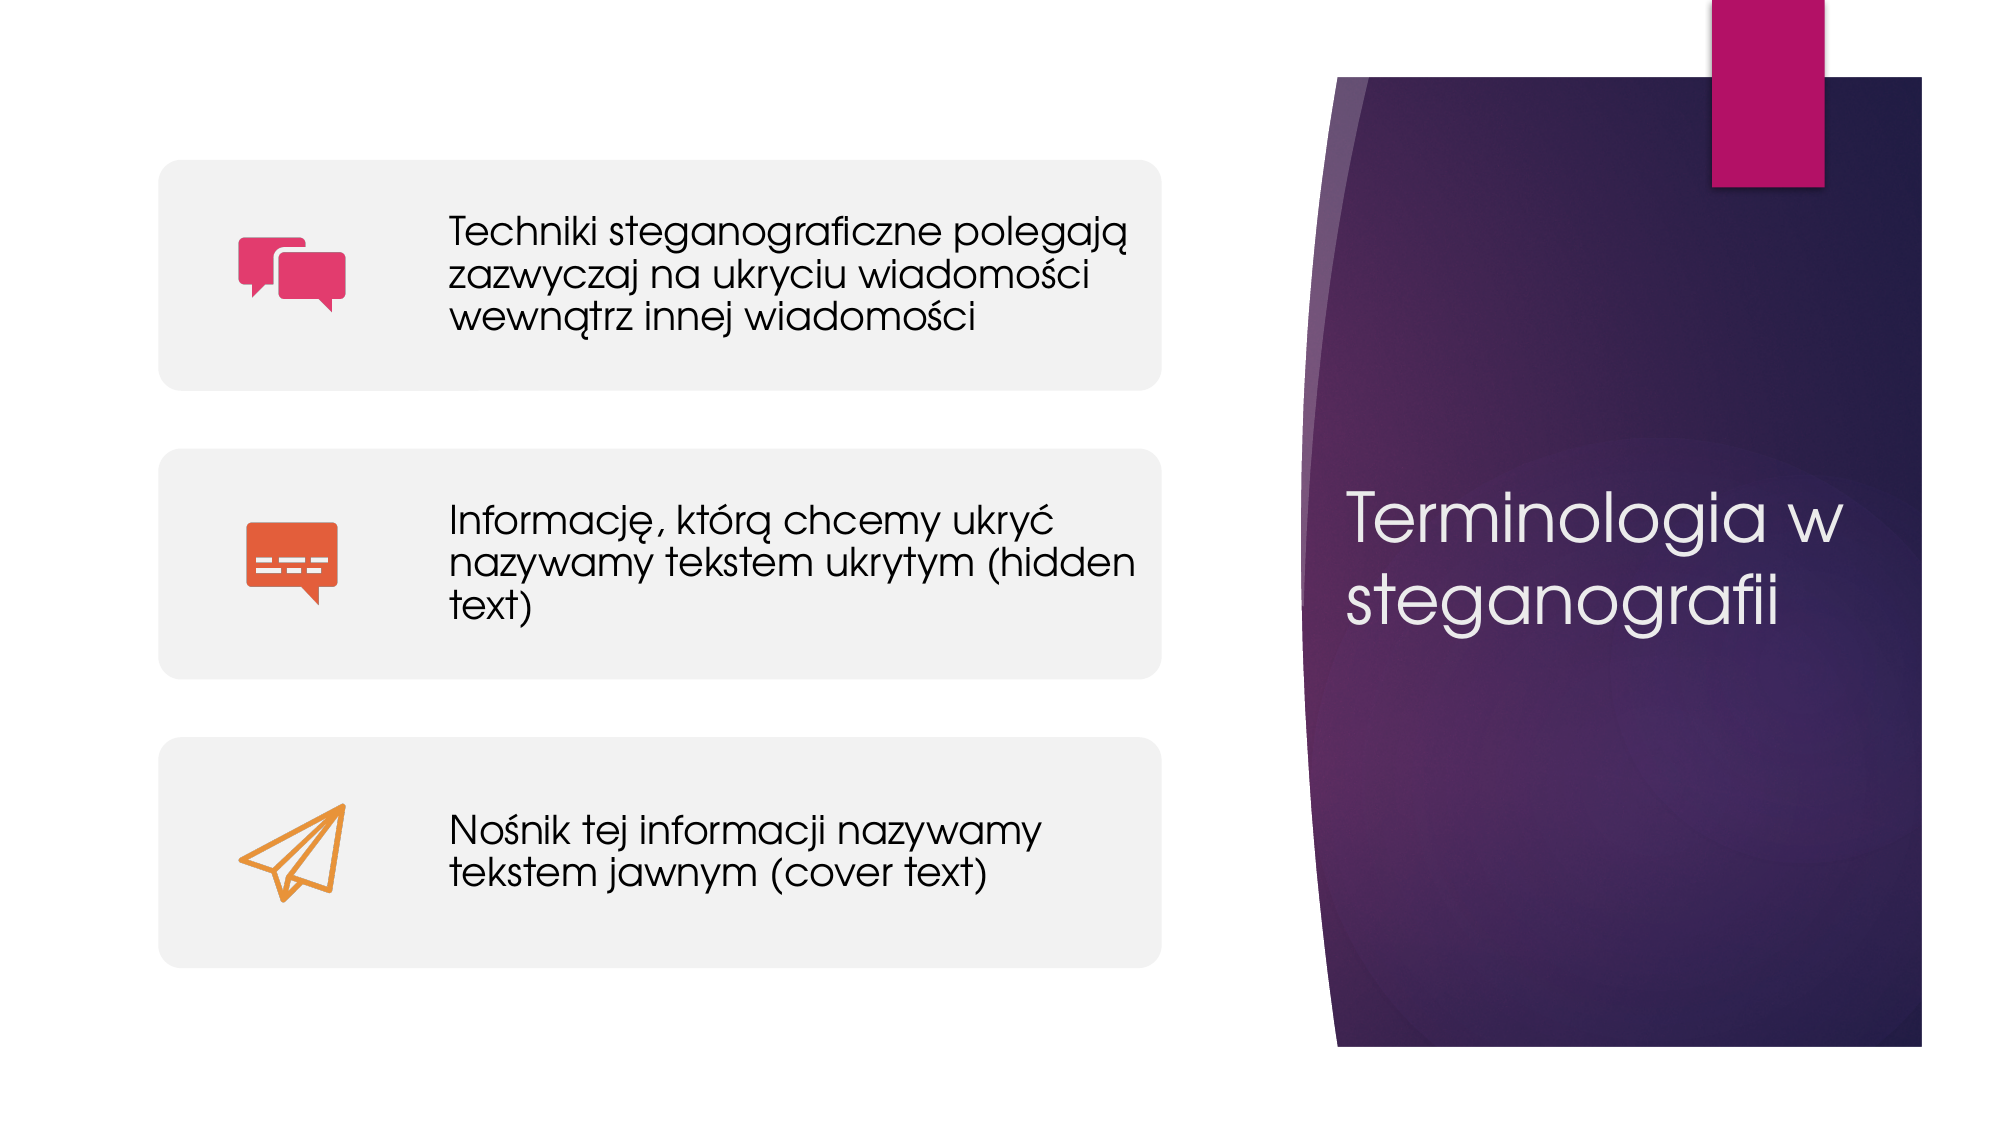

Techniki steganograficzne polegają zazwyczaj na ukryciu wiadomości wewnątrz innej wiadomości
Informację, którą chcemy ukryć nazywamy tekstem ukrytym (hidden text)
Nośnik tej informacji nazywamy tekstem jawnym (cover text)
# Terminologia w steganografii